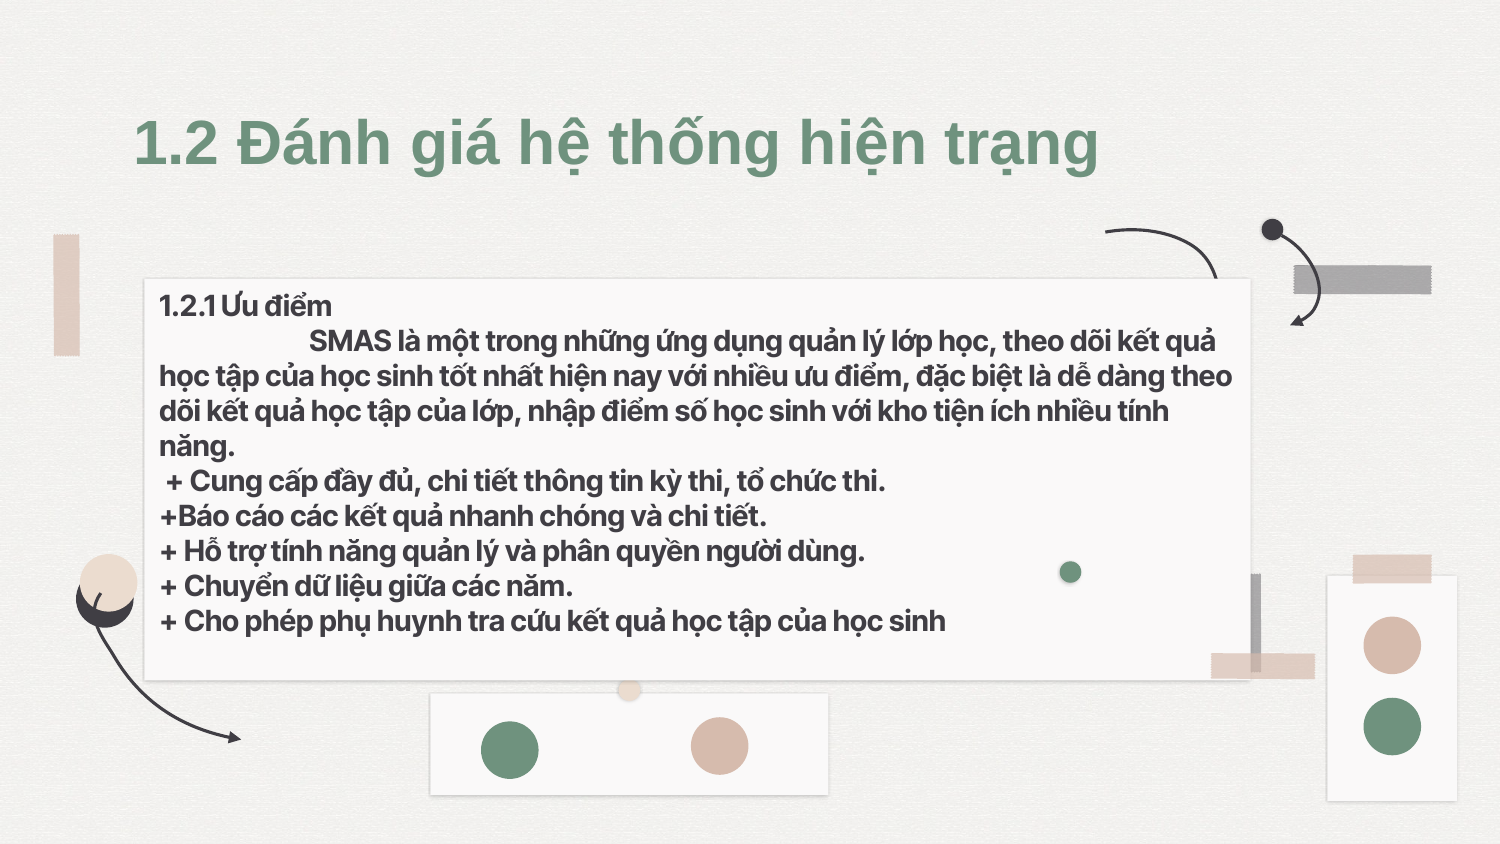

# 1.2 Đánh giá hệ thống hiện trạng

1.2.1 Ưu điểm
	SMAS là một trong những ứng dụng quản lý lớp học, theo dõi kết quả học tập của học sinh tốt nhất hiện nay với nhiều ưu điểm, đặc biệt là dễ dàng theo dõi kết quả học tập của lớp, nhập điểm số học sinh với kho tiện ích nhiều tính năng.
 + Cung cấp đầy đủ, chi tiết thông tin kỳ thi, tổ chức thi.
+Báo cáo các kết quả nhanh chóng và chi tiết.
+ Hỗ trợ tính năng quản lý và phân quyền người dùng.
+ Chuyển dữ liệu giữa các năm.
+ Cho phép phụ huynh tra cứu kết quả học tập của học sinh